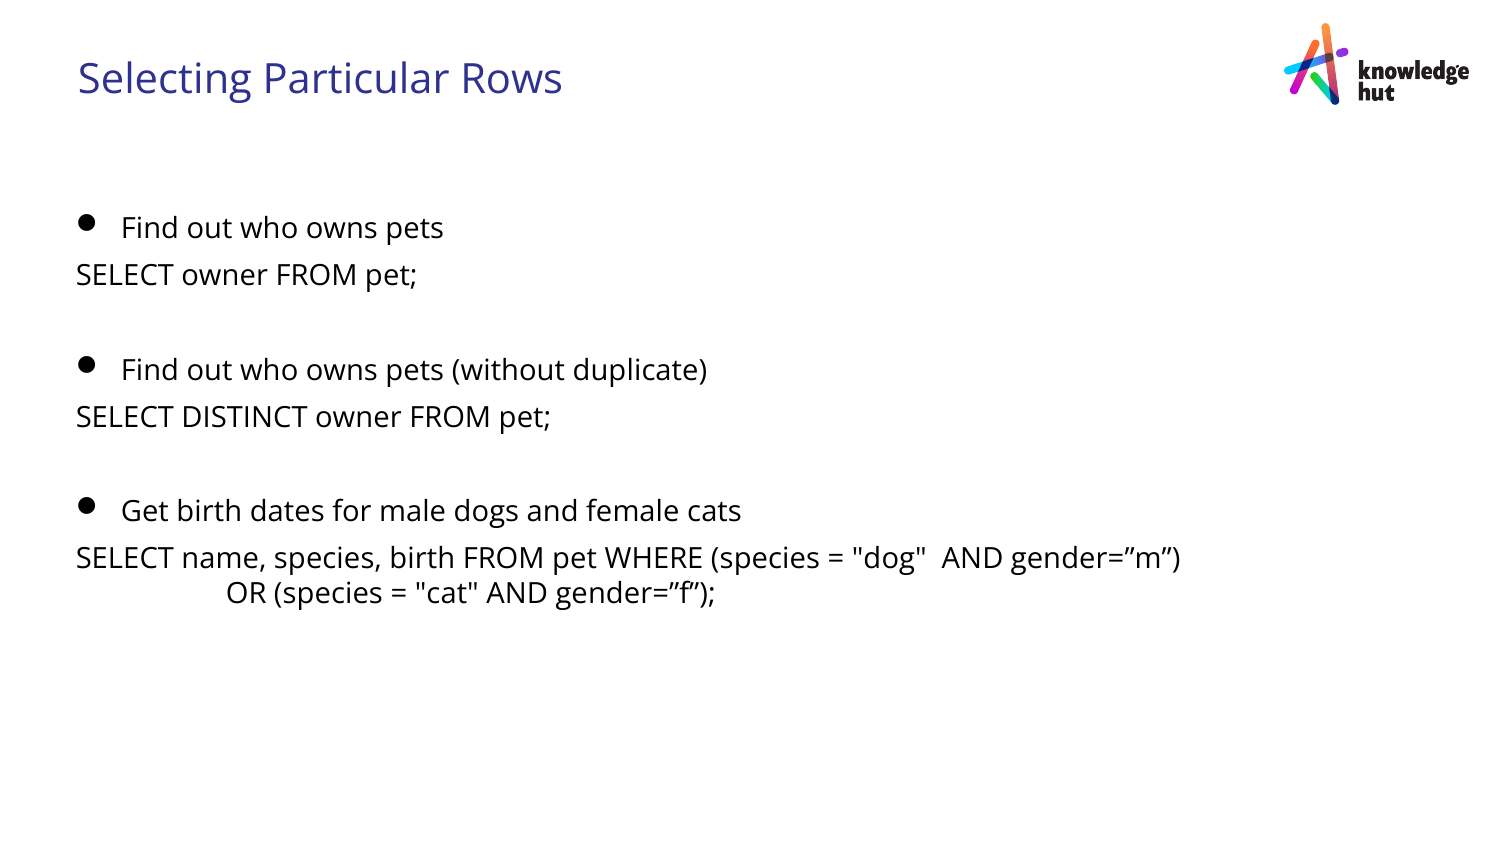

Selecting Particular Rows
Find out who owns pets
SELECT owner FROM pet;

Find out who owns pets (without duplicate)
SELECT DISTINCT owner FROM pet;

Get birth dates for male dogs and female cats
SELECT name, species, birth FROM pet WHERE (species = "dog"  AND gender=”m”)	OR (species = "cat" AND gender=”f”);